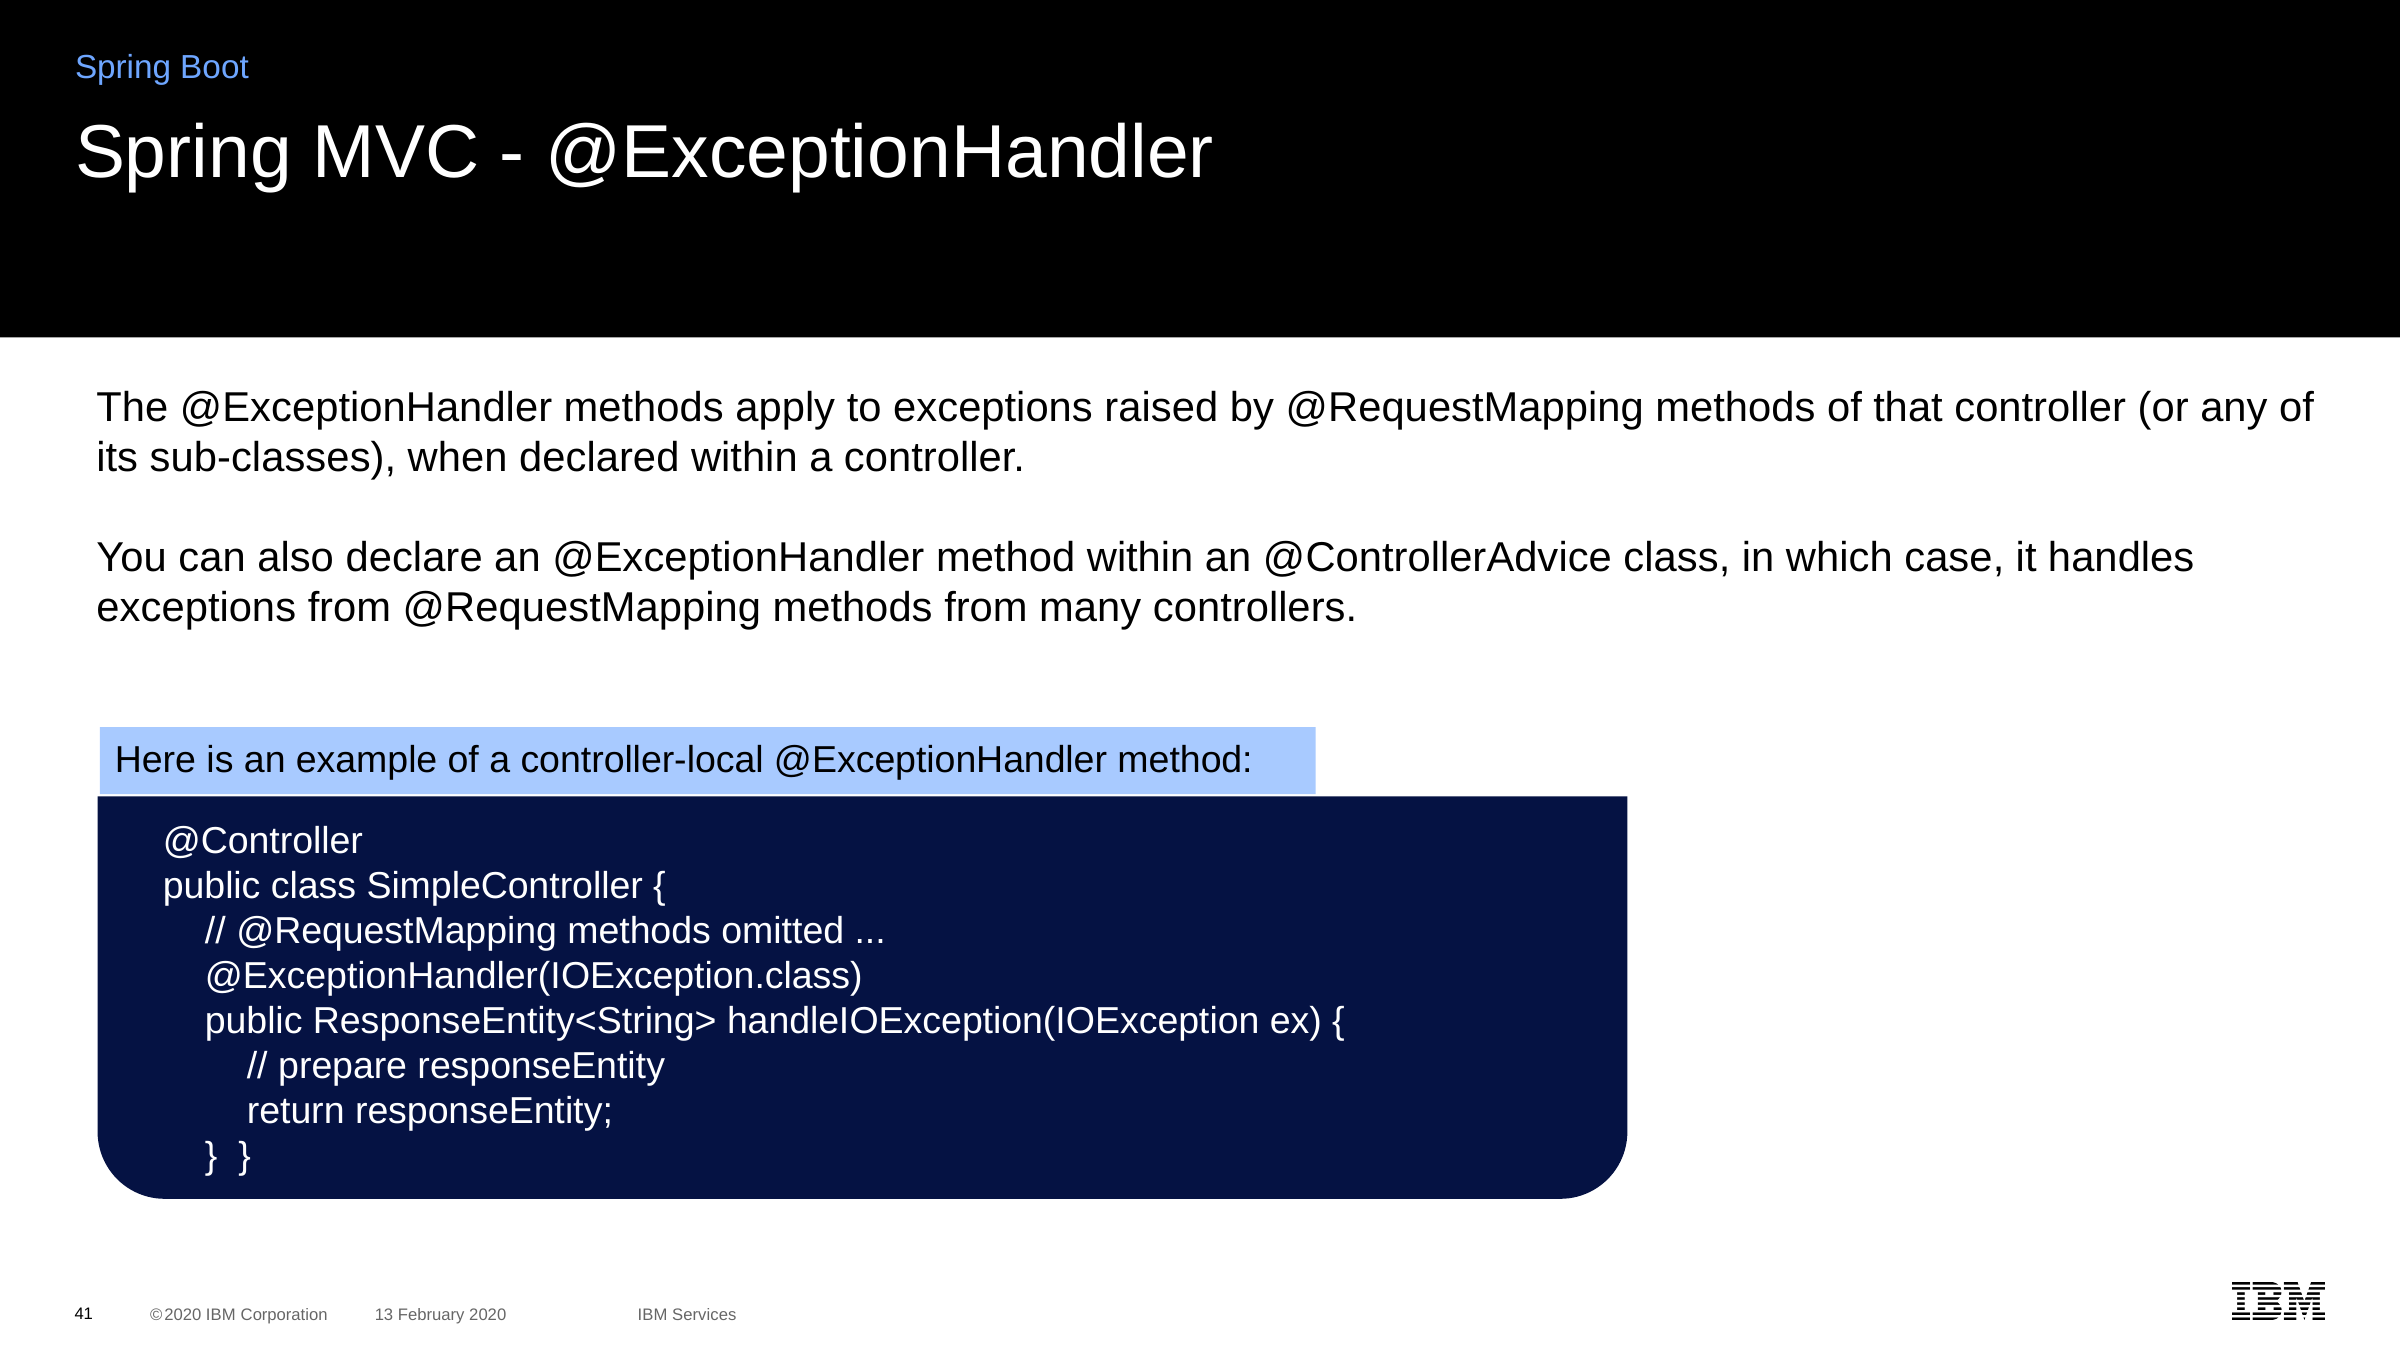

Spring Boot

# Spring MVC - @ExceptionHandler
The @ExceptionHandler methods apply to exceptions raised by @RequestMapping methods of that controller (or any of its sub-classes), when declared within a controller.

You can also declare an @ExceptionHandler method within an @ControllerAdvice class, in which case, it handles exceptions from @RequestMapping methods from many controllers.
Here is an example of a controller-local @ExceptionHandler method:
z
@Controller
public class SimpleController {
    // @RequestMapping methods omitted ...
    @ExceptionHandler(IOException.class)
    public ResponseEntity<String> handleIOException(IOException ex) {
        // prepare responseEntity
        return responseEntity;
    }  }